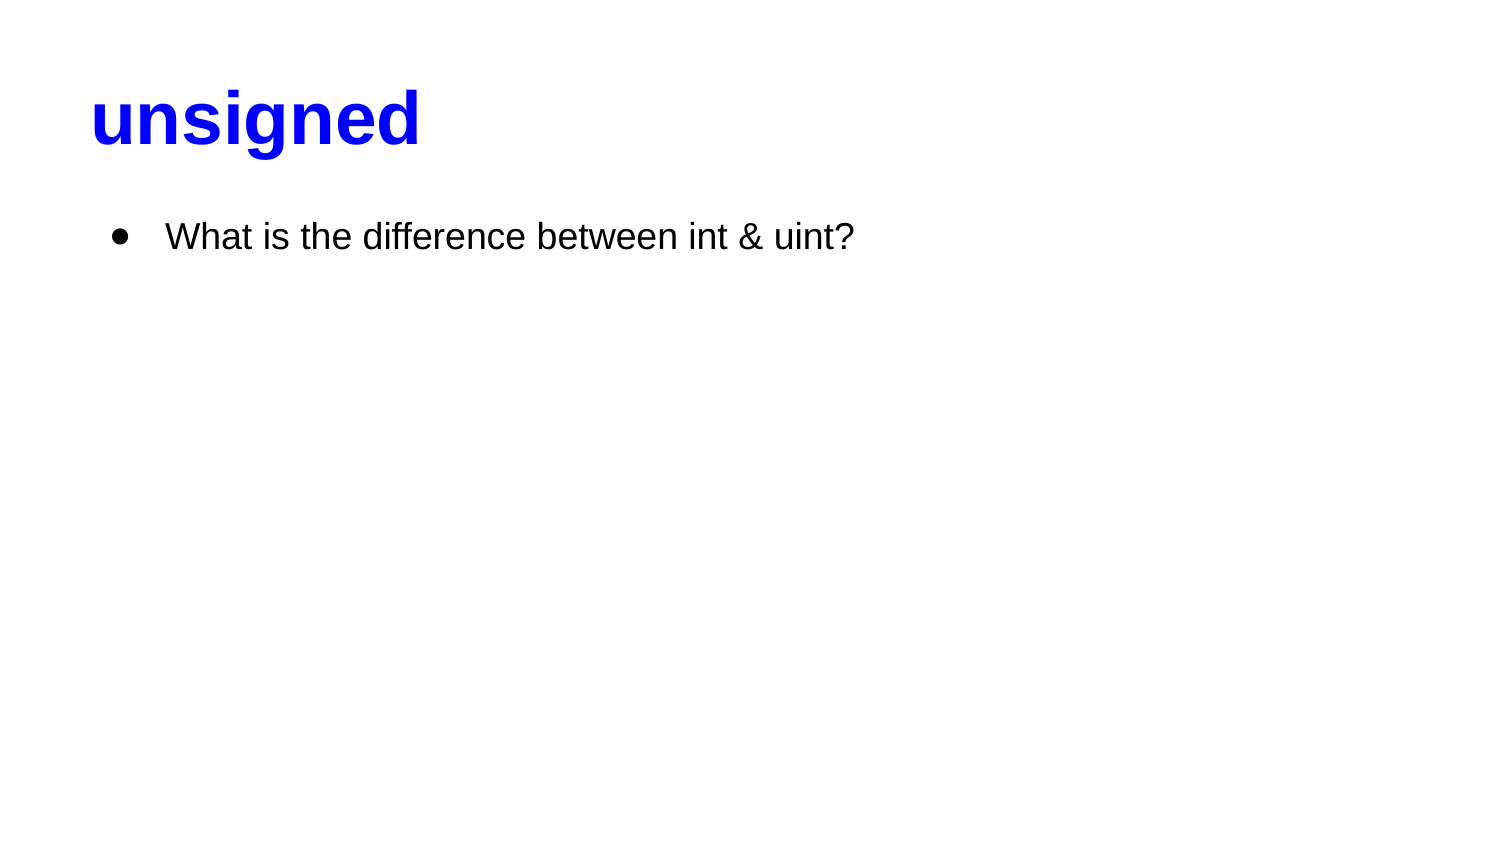

# unsigned
What is the difference between int & uint?